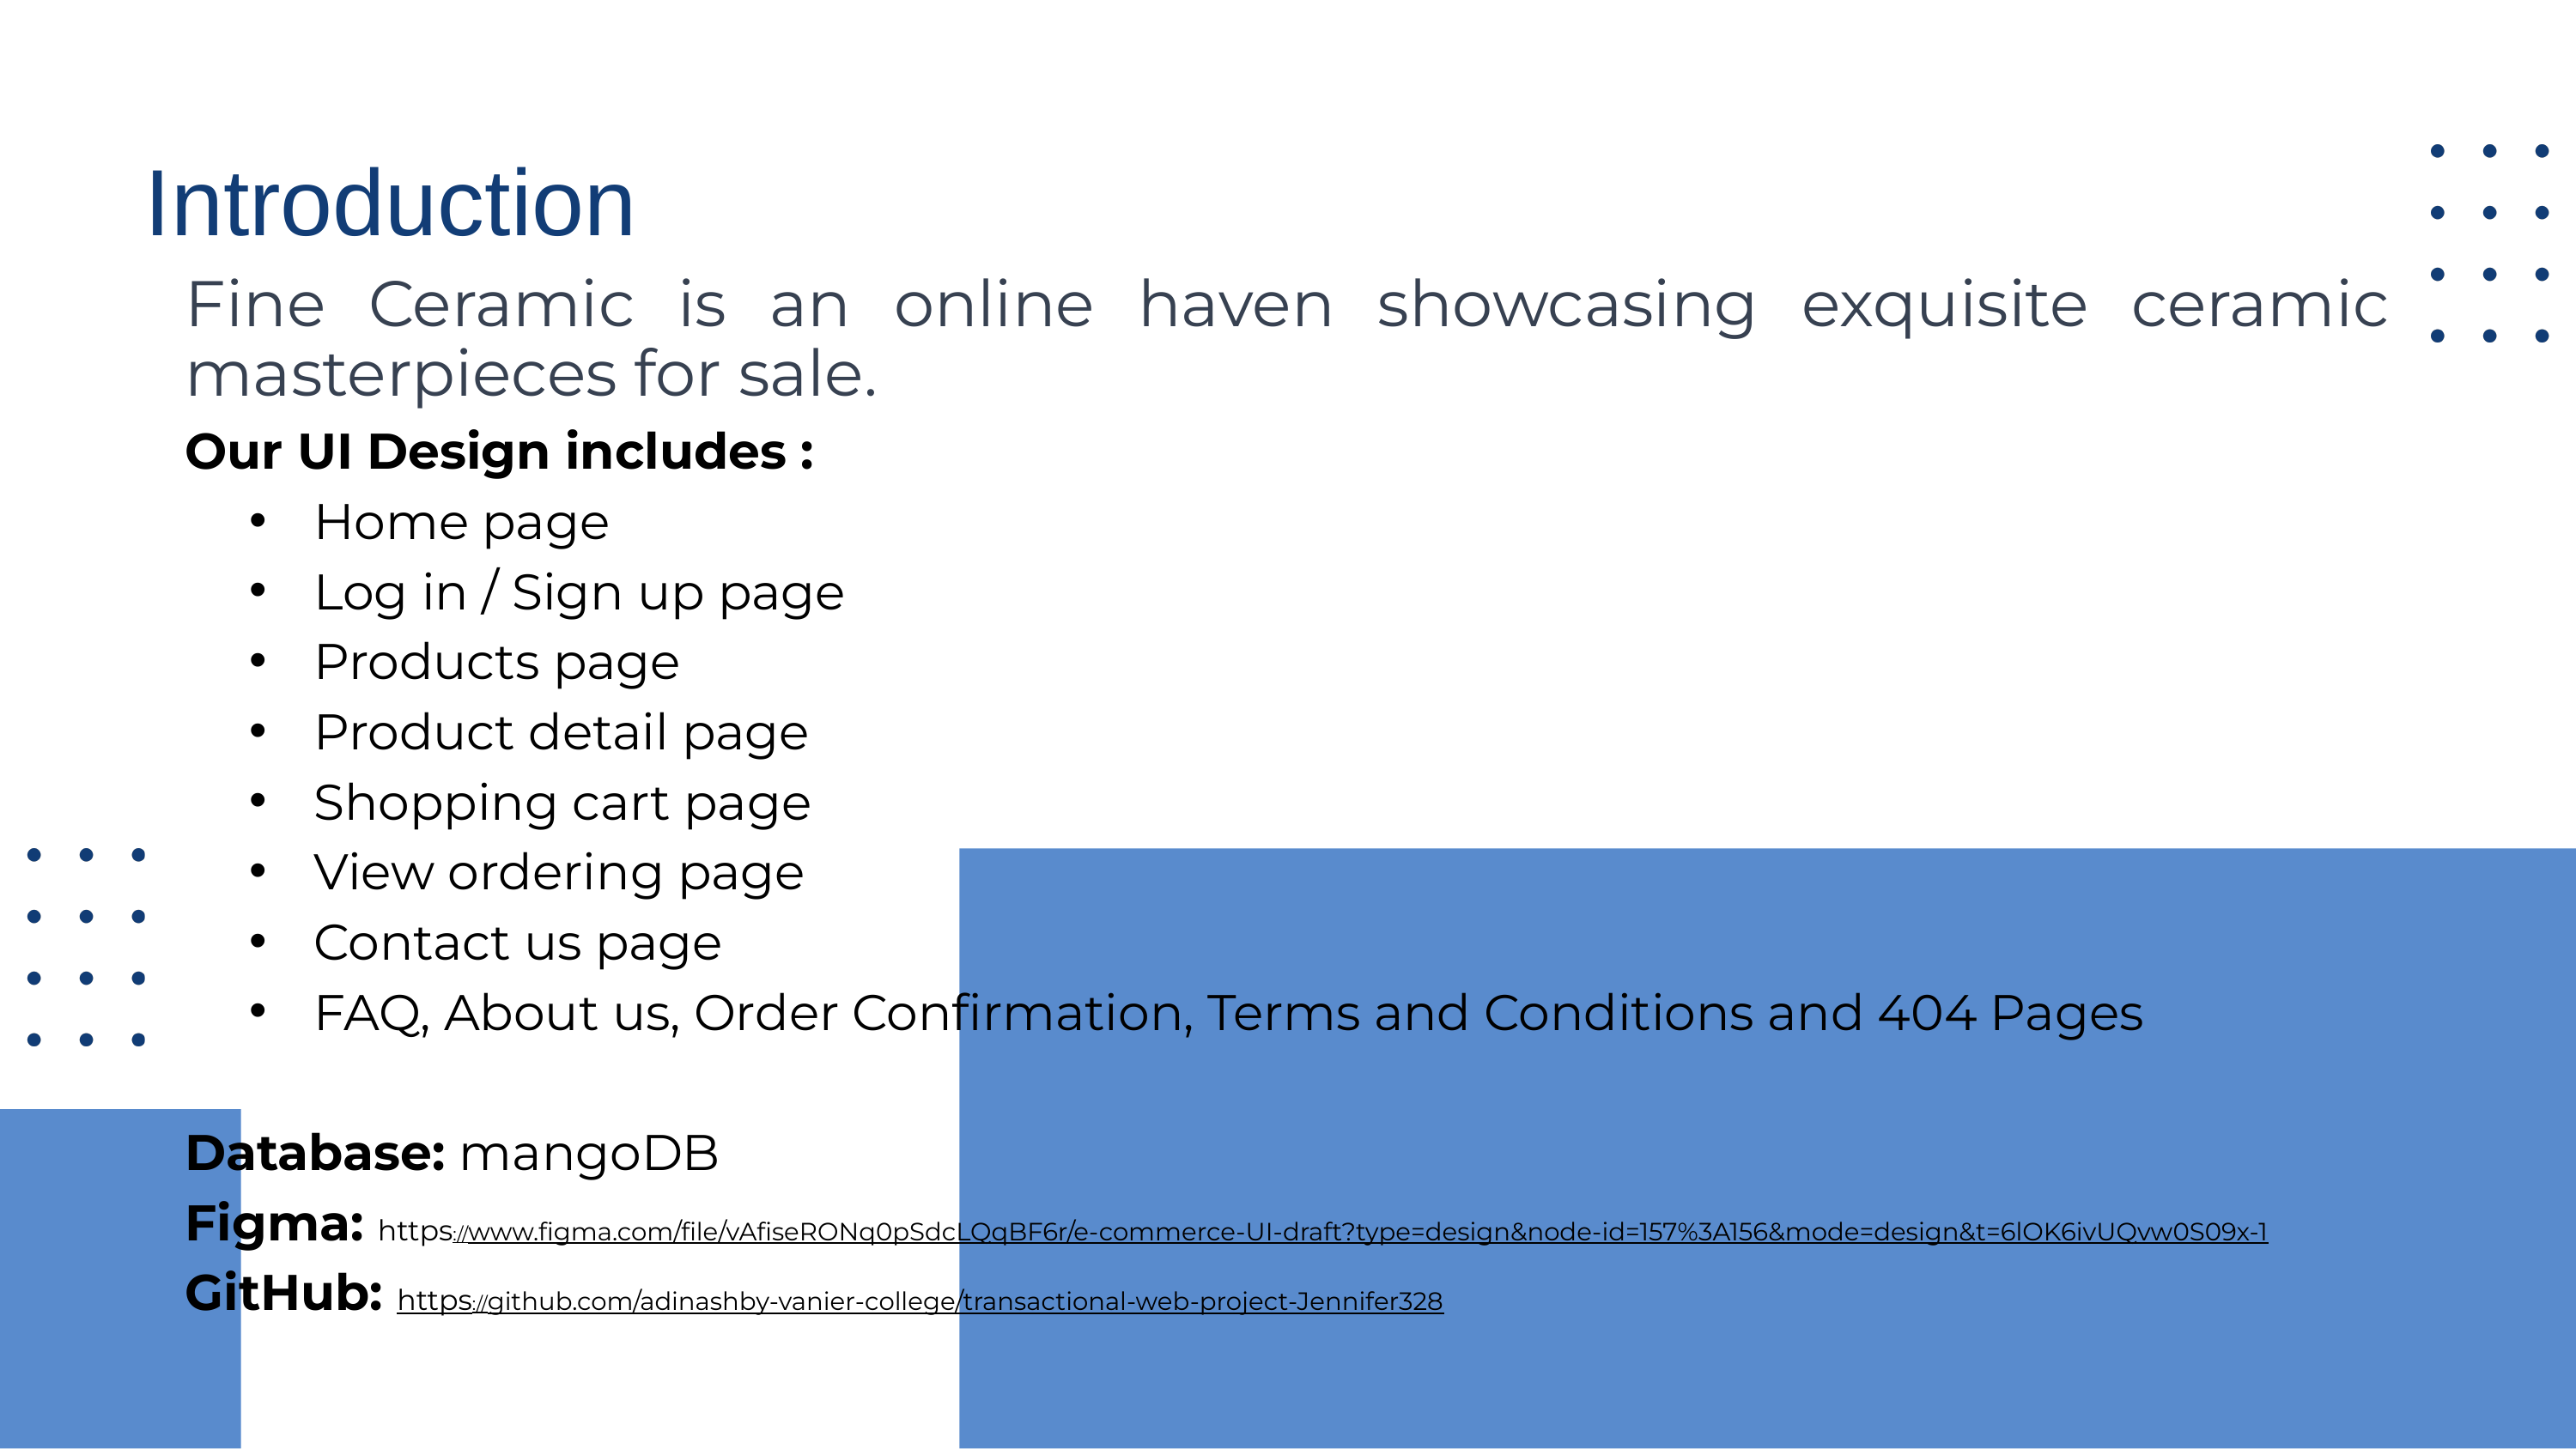

Introduction
Fine Ceramic is an online haven showcasing exquisite ceramic masterpieces for sale.
Our UI Design includes :
Home page
Log in / Sign up page
Products page
Product detail page
Shopping cart page
View ordering page
Contact us page
FAQ, About us, Order Confirmation, Terms and Conditions and 404 Pages

Database: mangoDB
Figma: https://www.figma.com/file/vAfiseRONq0pSdcLQqBF6r/e-commerce-UI-draft?type=design&node-id=157%3A156&mode=design&t=6lOK6ivUQvw0S09x-1
GitHub: https://github.com/adinashby-vanier-college/transactional-web-project-Jennifer328